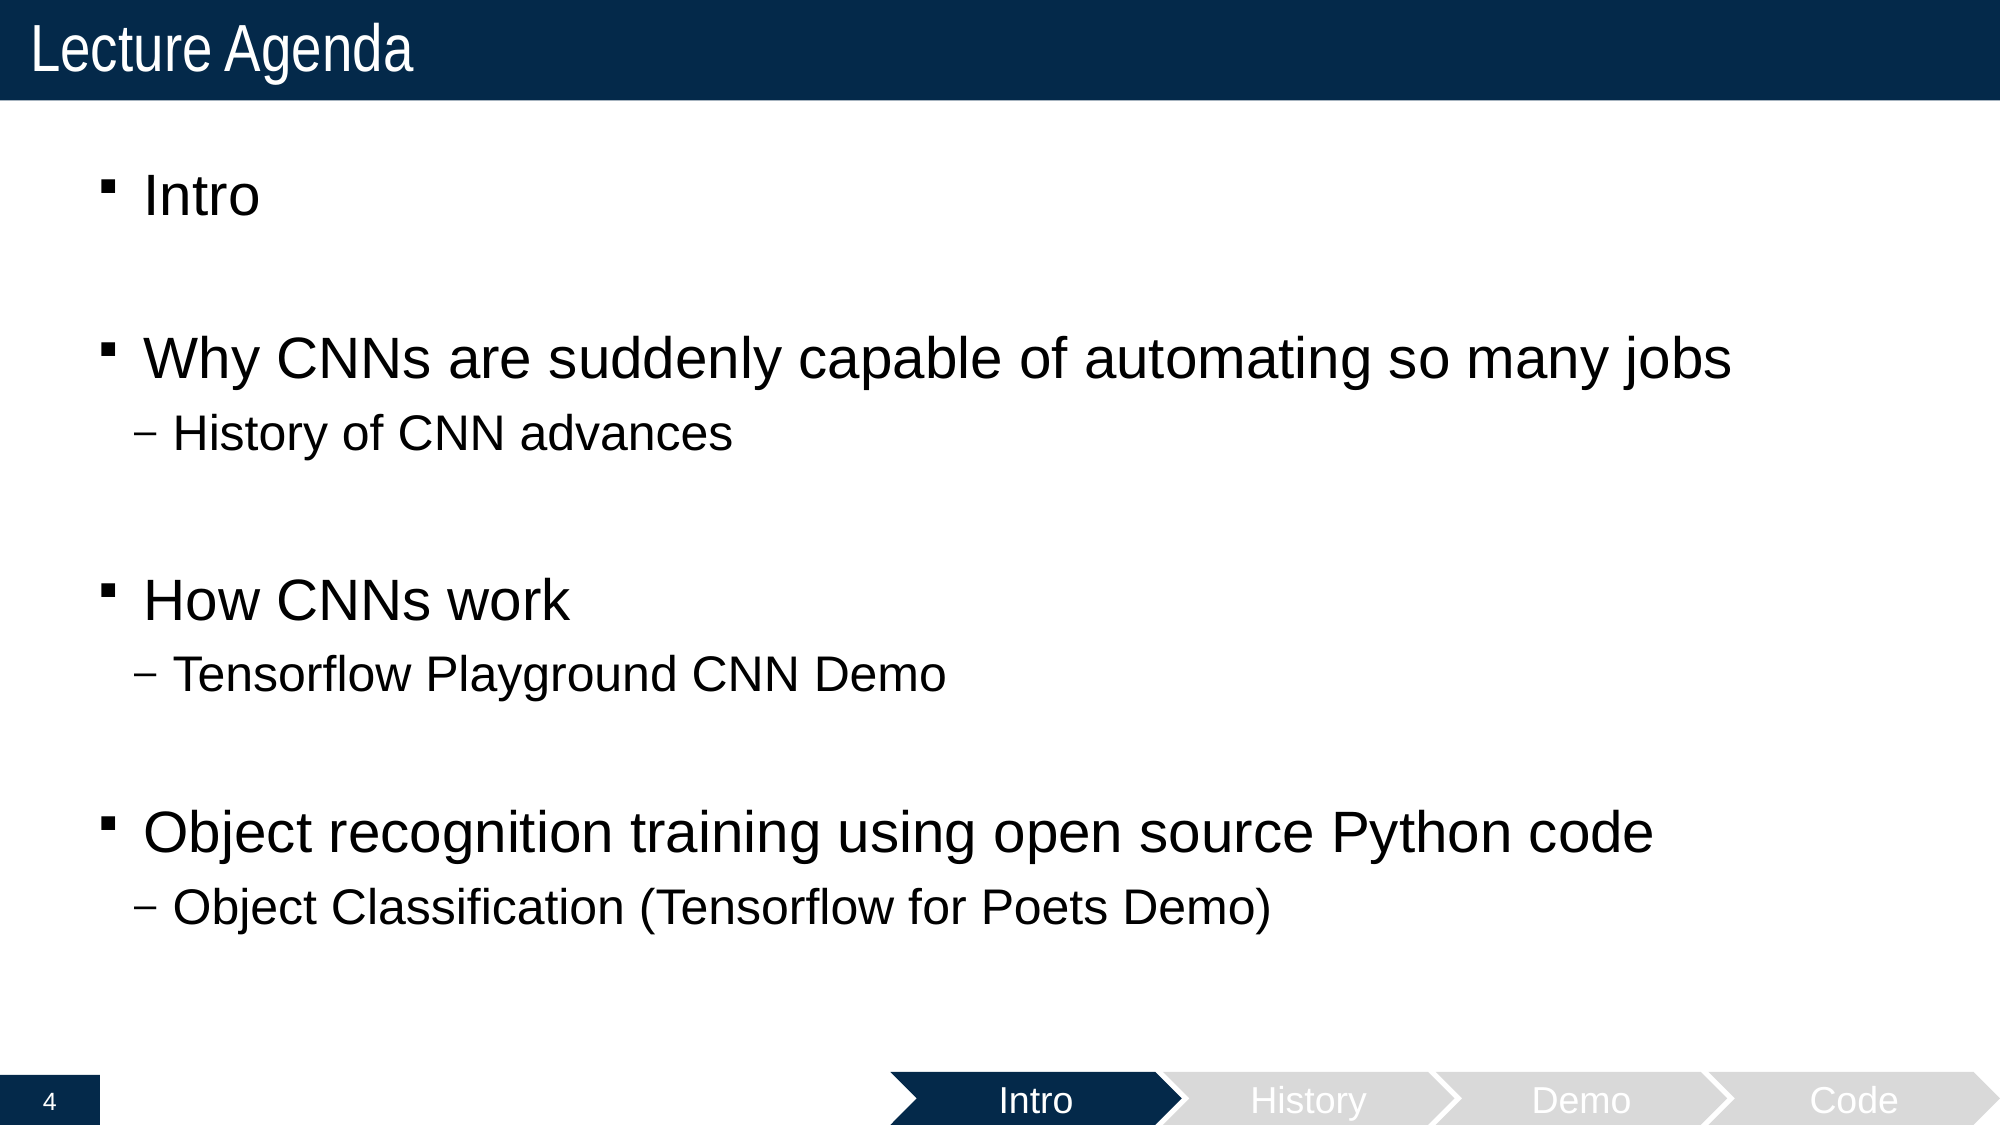

# Lecture Agenda
Intro

Why CNNs are suddenly capable of automating so many jobs
History of CNN advances

How CNNs work
Tensorflow Playground CNN Demo

Object recognition training using open source Python code
Object Classification (Tensorflow for Poets Demo)
Intro
History
Demo
Code
4